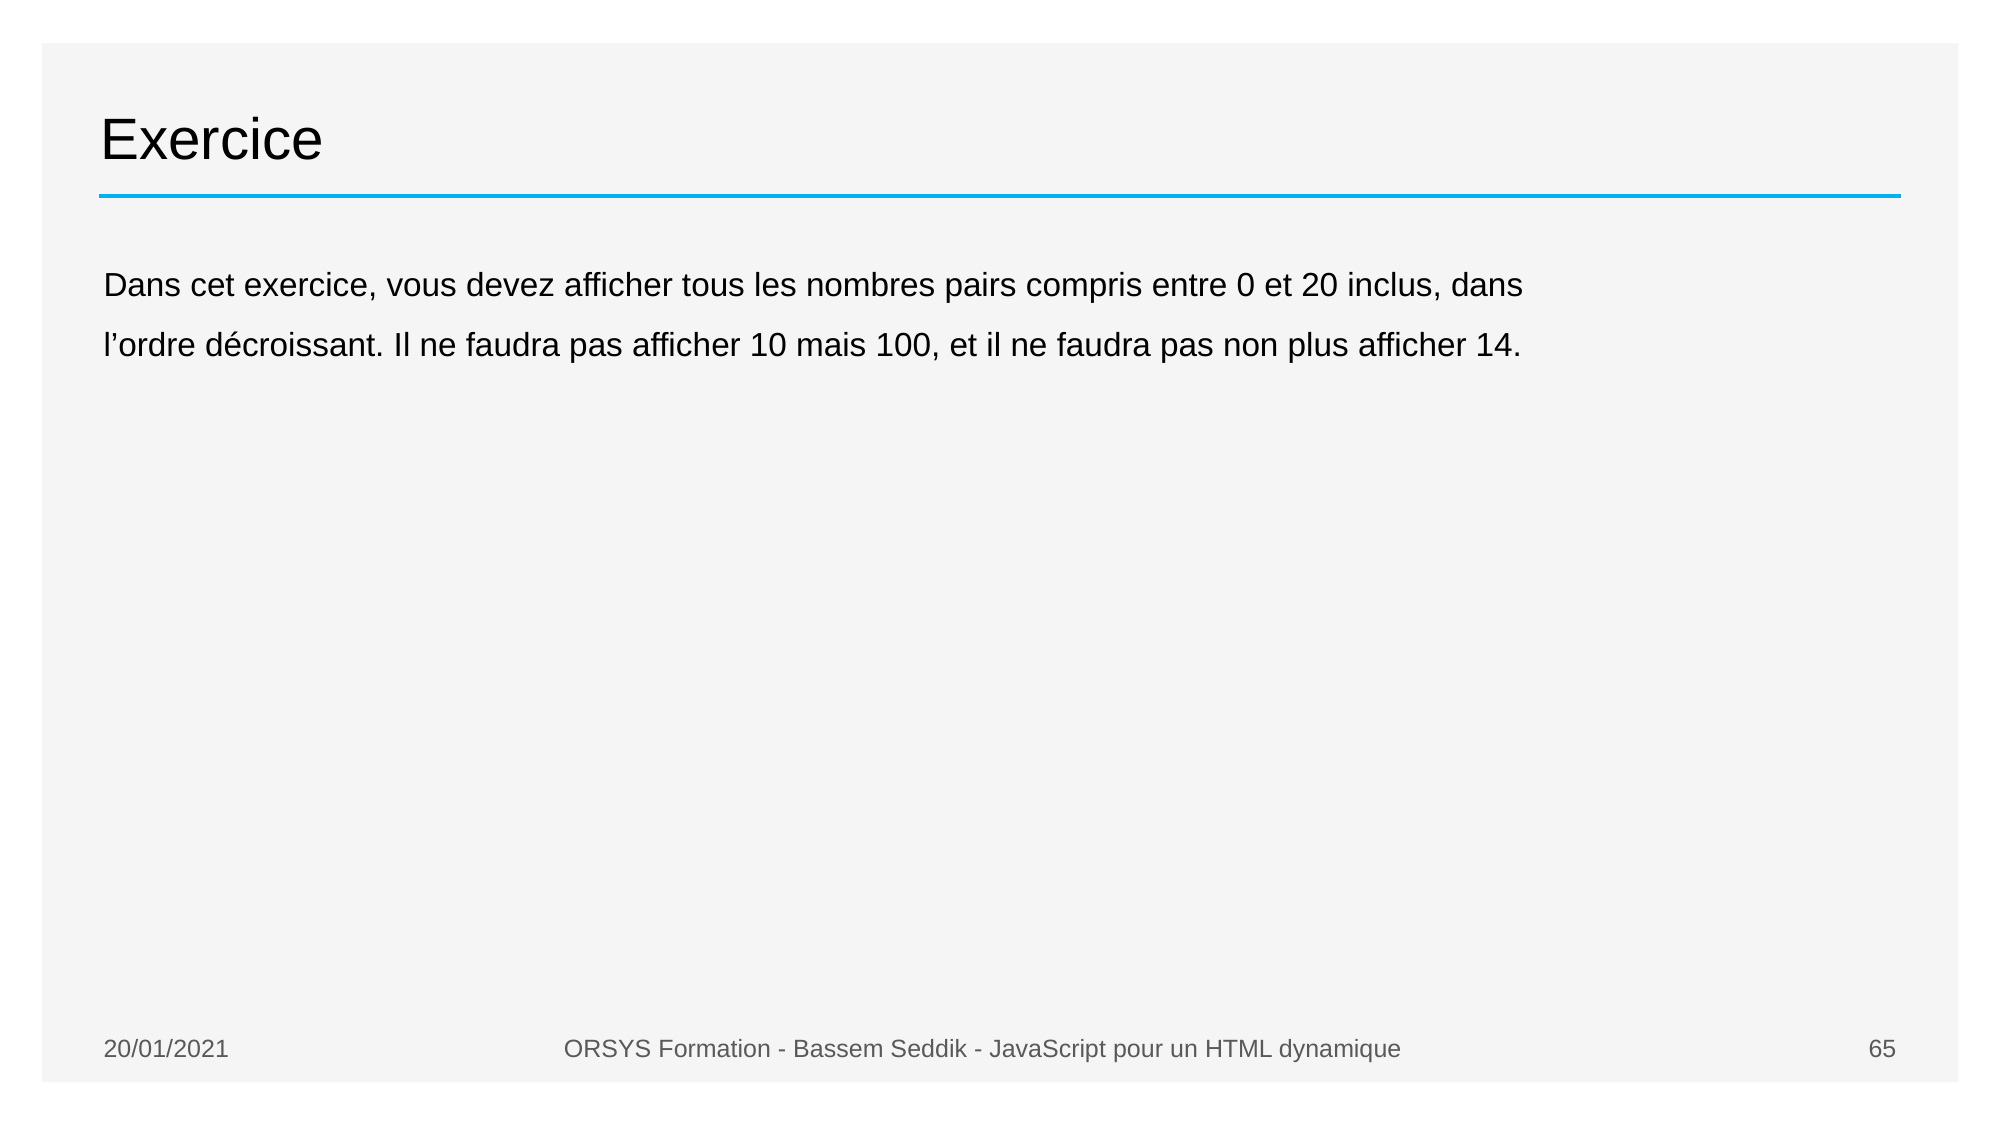

# Exercice
Dans cet exercice, vous devez afficher tous les nombres pairs compris entre 0 et 20 inclus, dans l’ordre décroissant. Il ne faudra pas afficher 10 mais 100, et il ne faudra pas non plus afficher 14.
20/01/2021
ORSYS Formation - Bassem Seddik - JavaScript pour un HTML dynamique
65